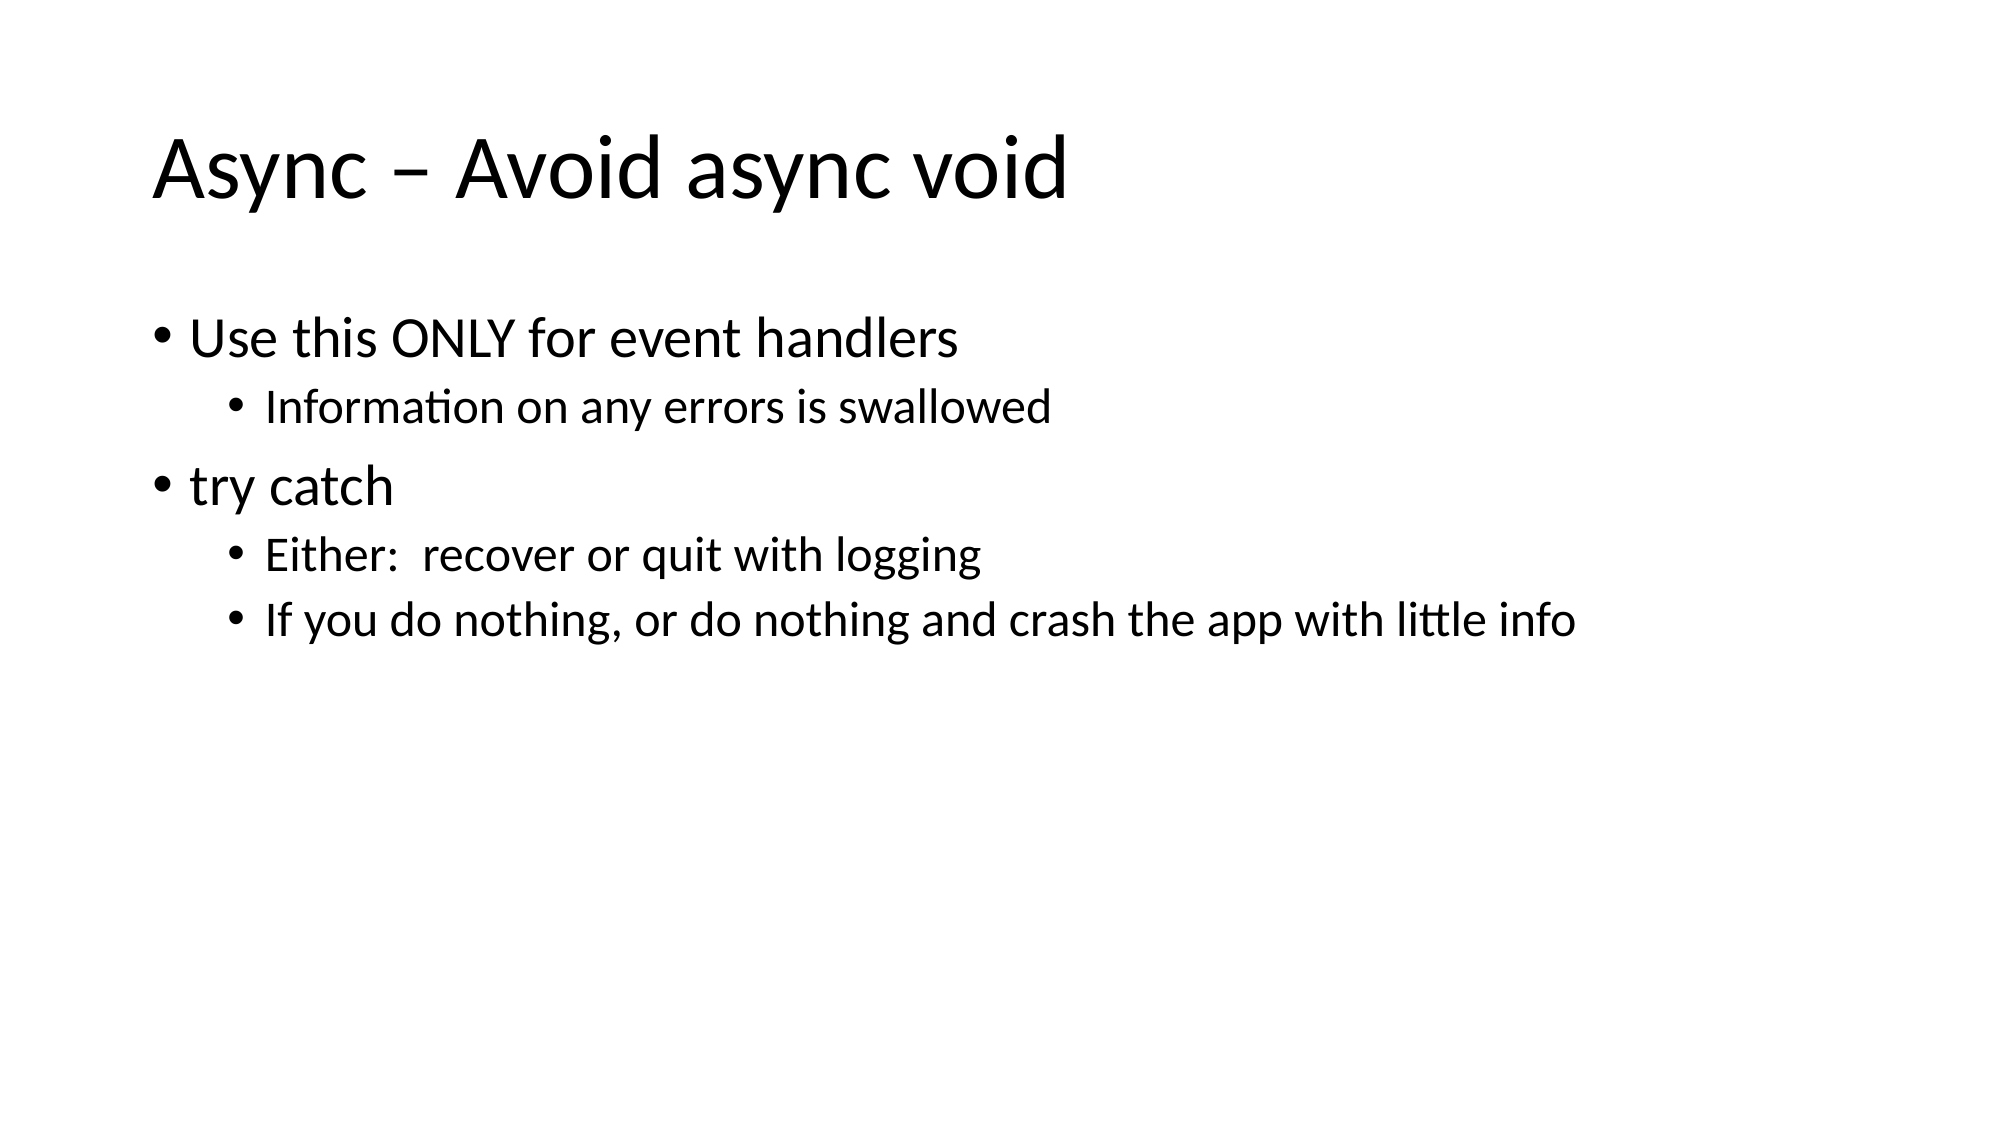

# Async – Avoid async void
Use this ONLY for event handlers
Information on any errors is swallowed
try catch
Either:  recover or quit with logging
If you do nothing, or do nothing and crash the app with little info